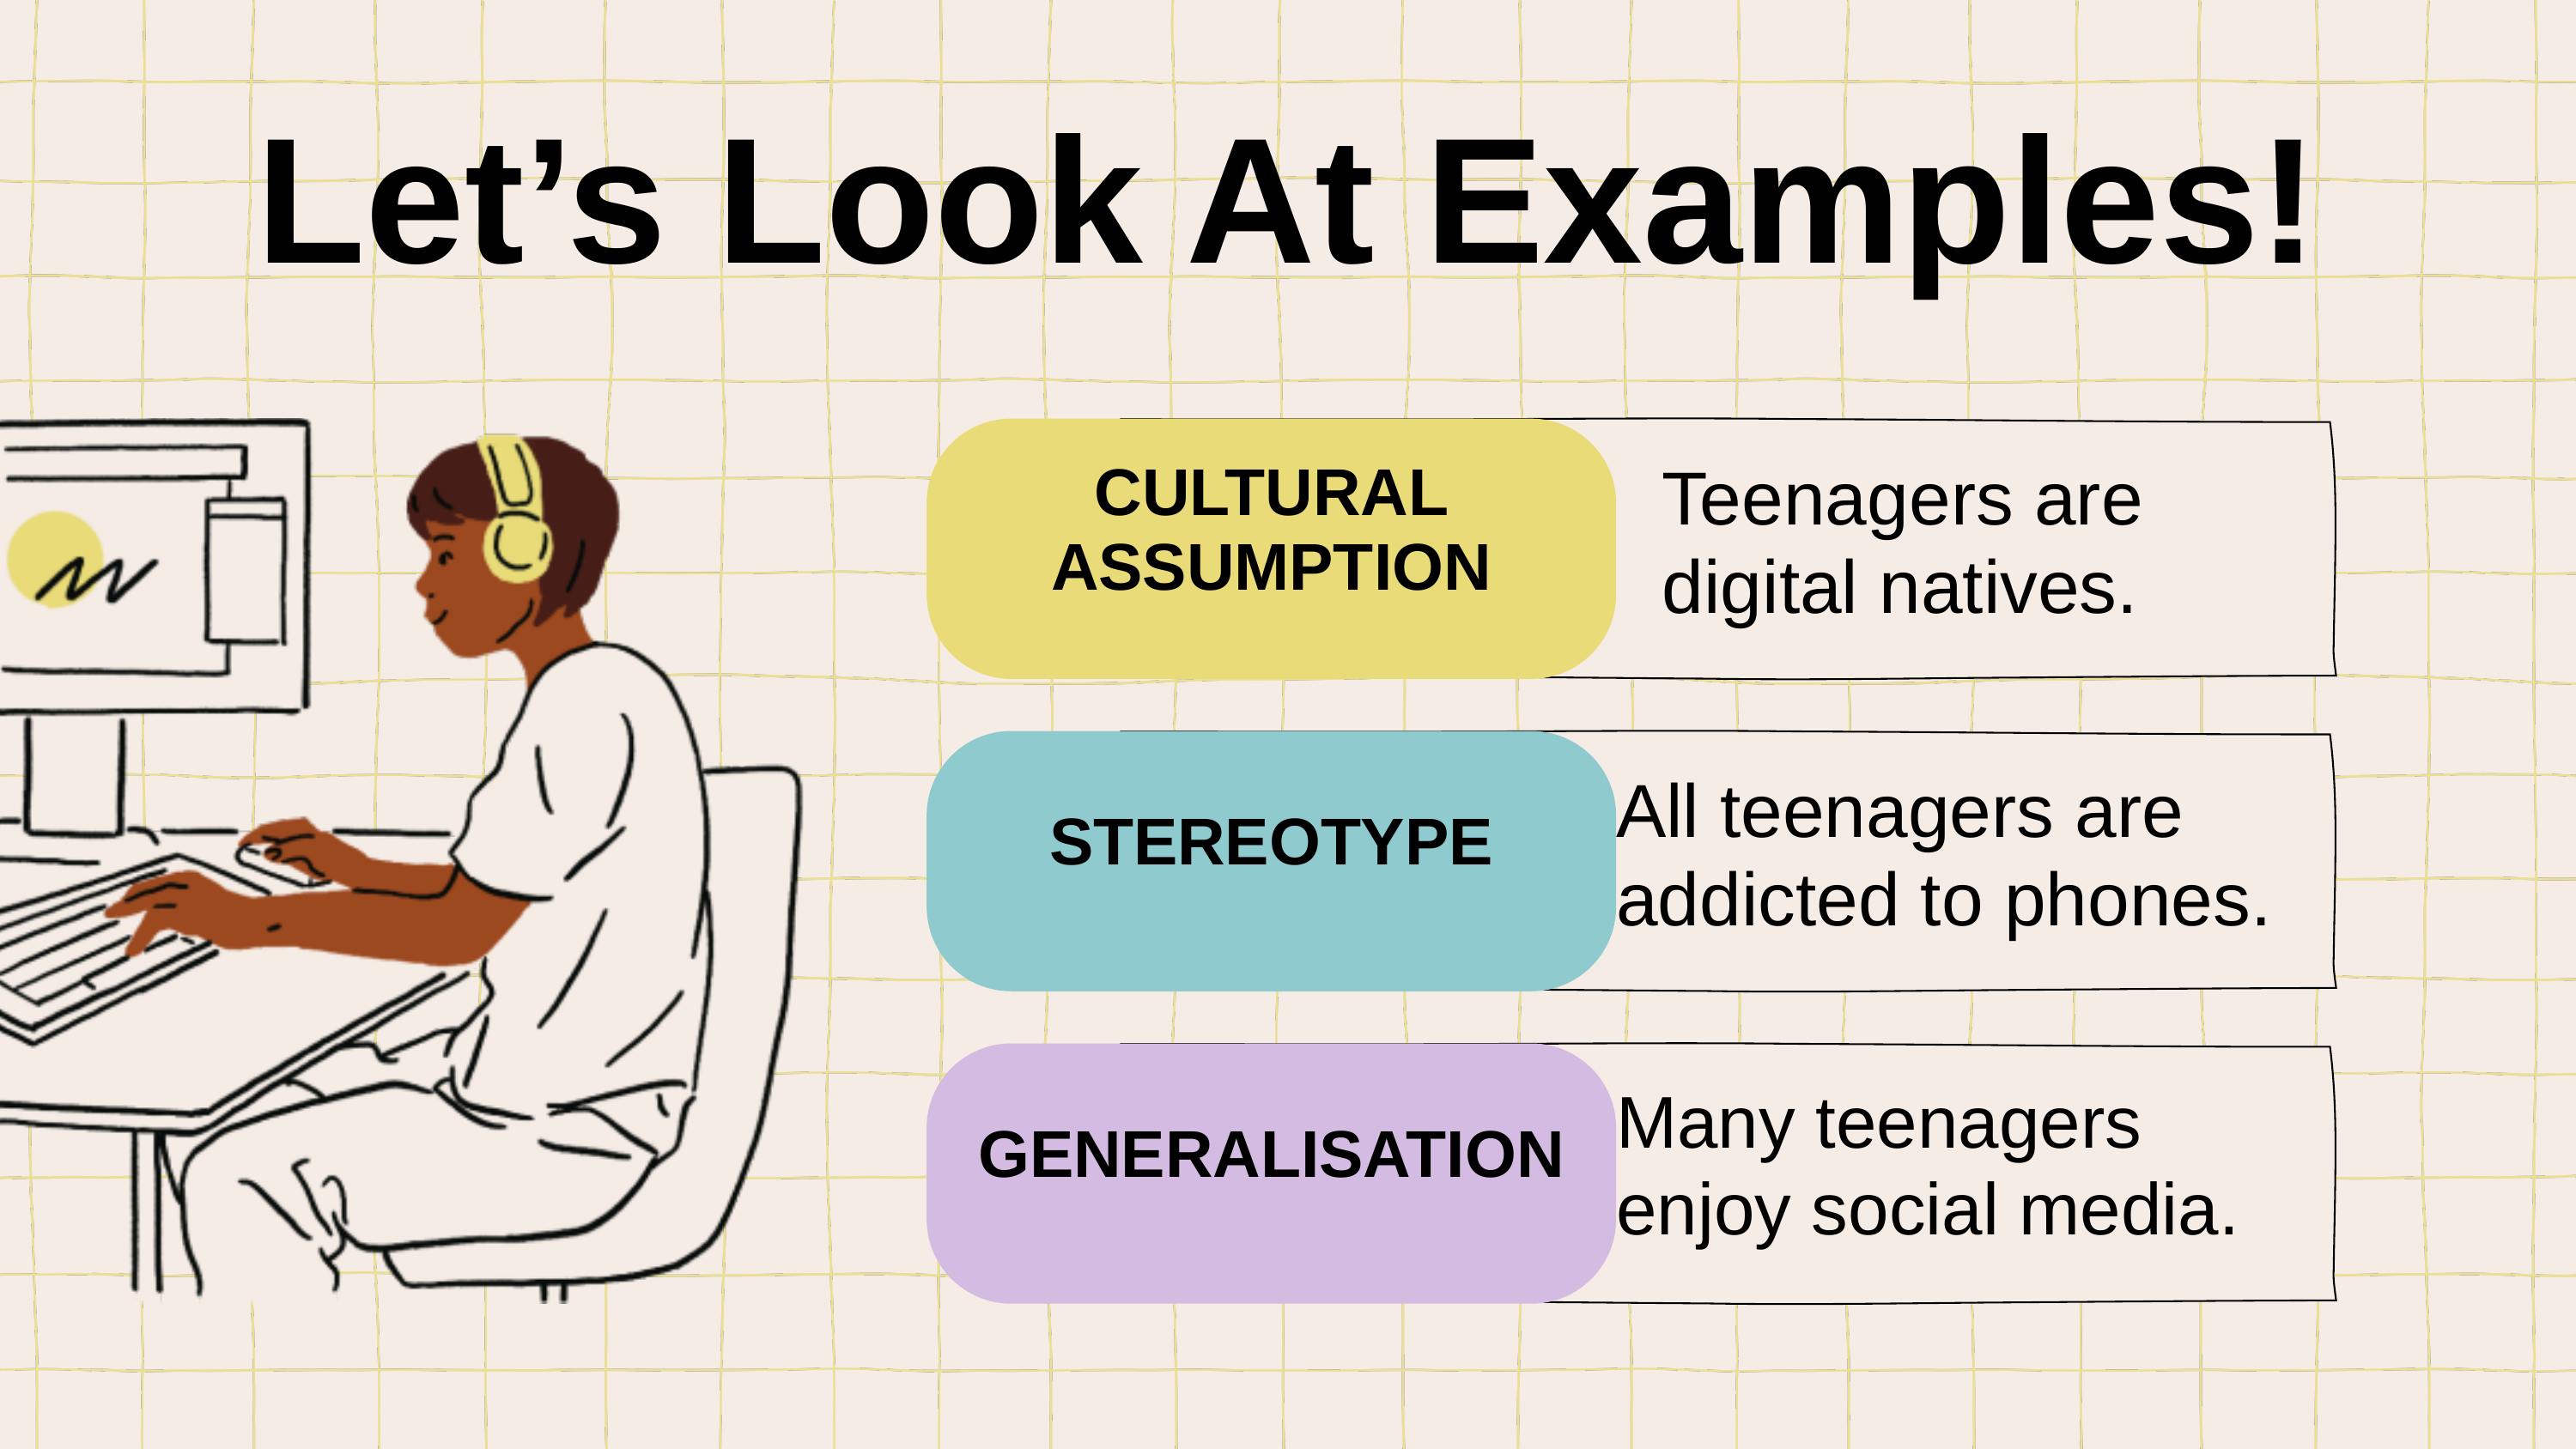

Let’s Look At Examples!

Teenagers are digital natives.
CULTURAL ASSUMPTION

All teenagers are addicted to phones.
STEREOTYPE

Many teenagers enjoy social media.
GENERALISATION